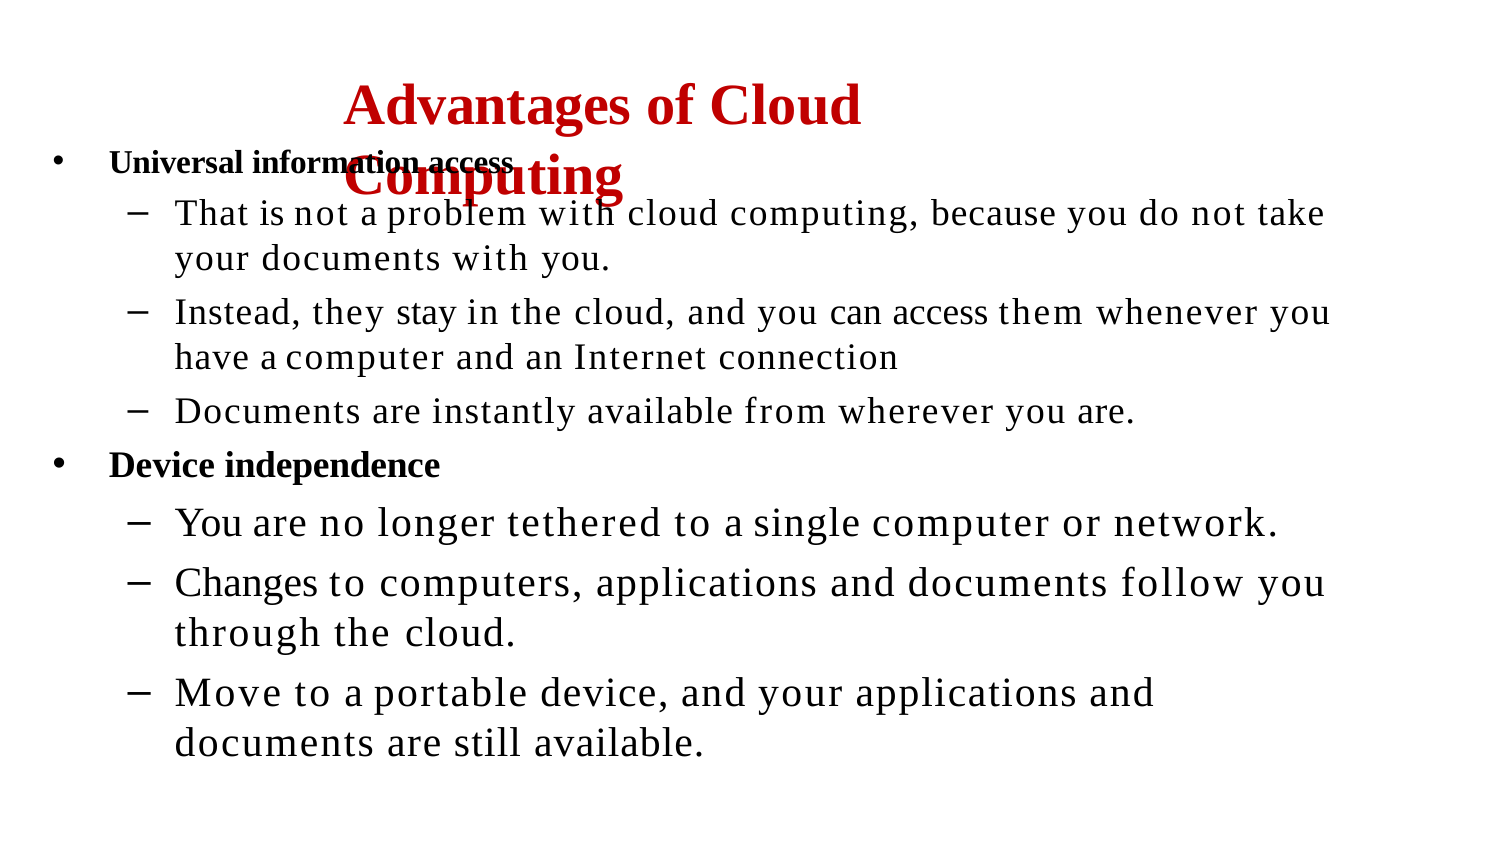

# Advantages of Cloud Computing
Universal information access
That is not a problem with cloud computing, because you do not take your documents with you.
Instead, they stay in the cloud, and you can access them whenever you have a computer and an Internet connection
Documents are instantly available from wherever you are.
Device independence
You are no longer tethered to a single computer or network.
Changes to computers, applications and documents follow you through the cloud.
Move to a portable device, and your applications and documents are still available.